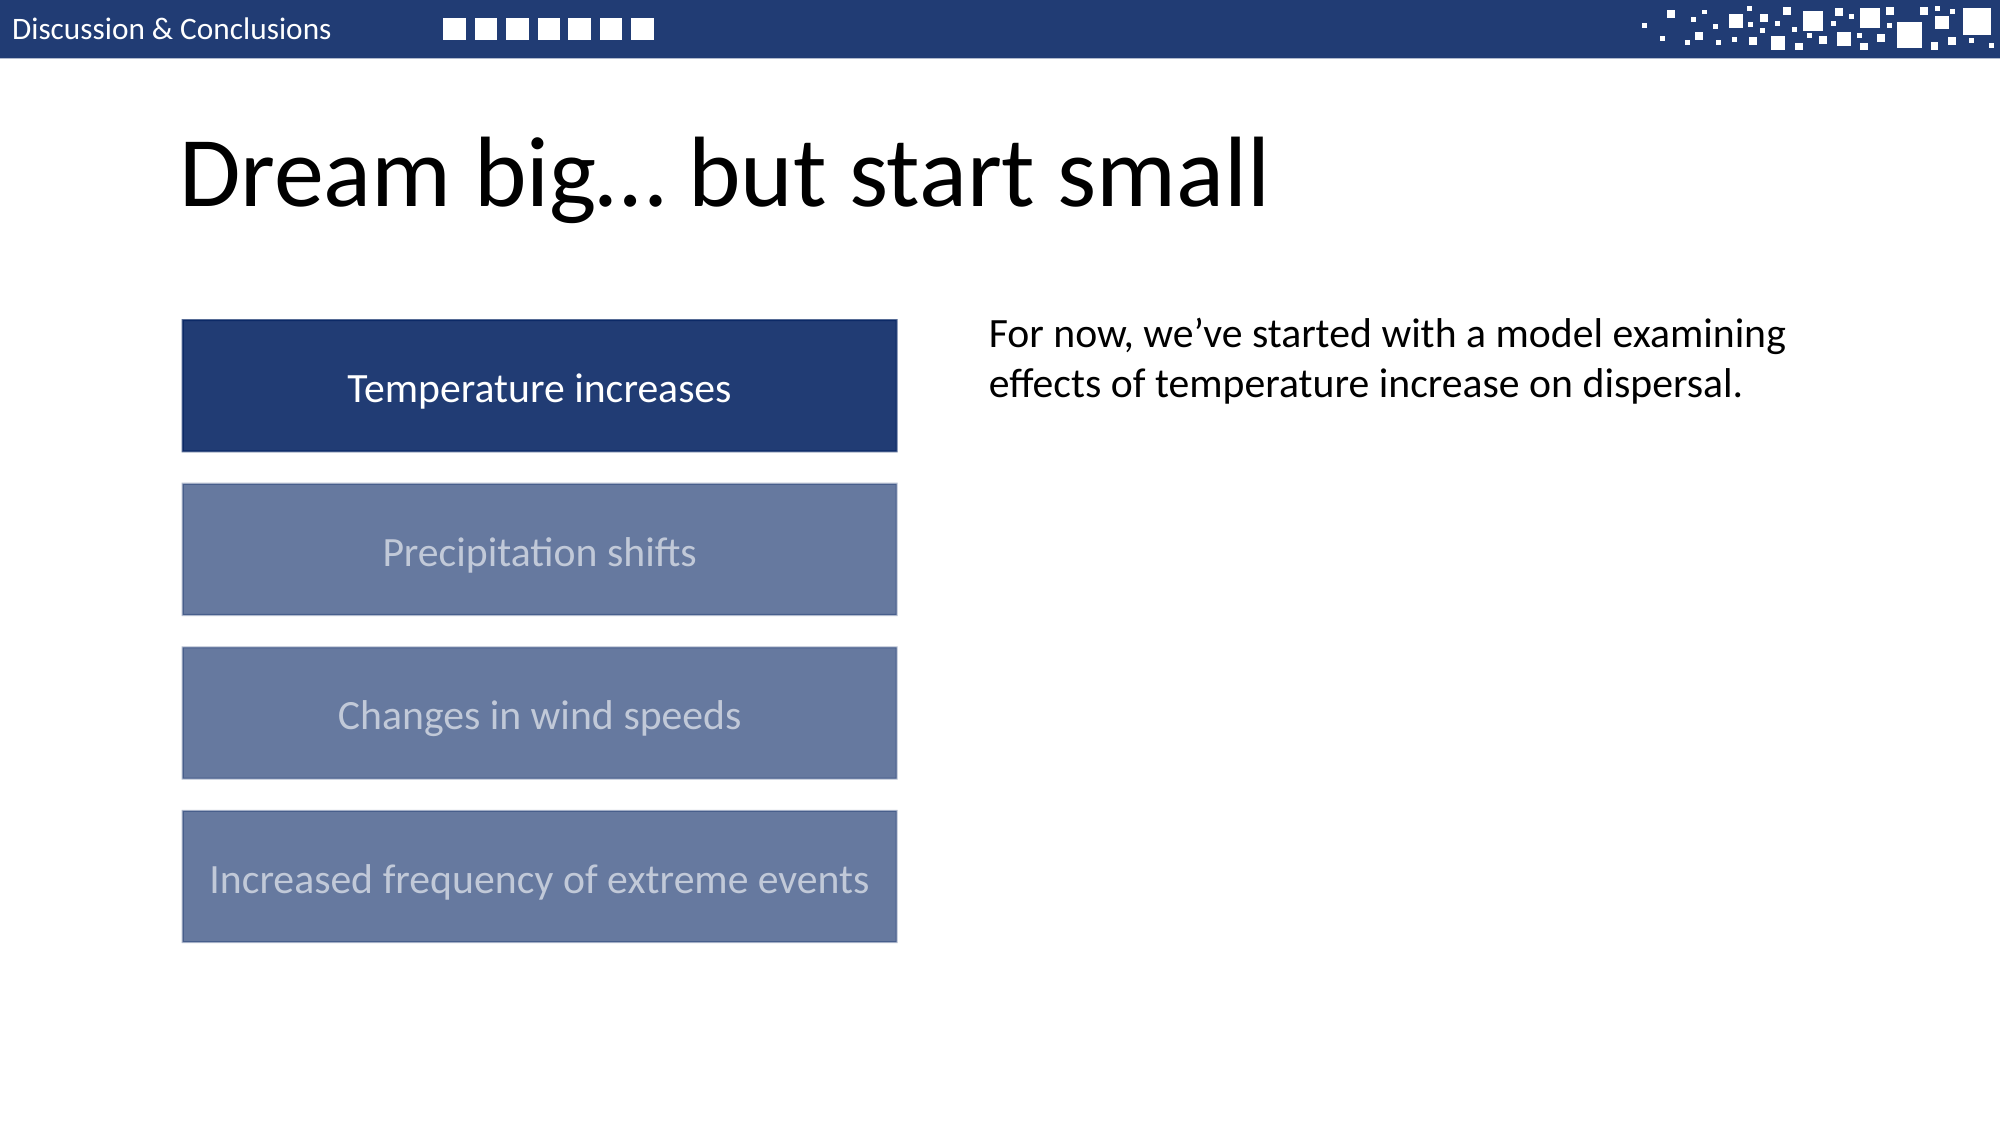

Discussion & Conclusions

Dream big… but start small
For now, we’ve started with a model examining effects of temperature increase on dispersal.
Temperature increases
Precipitation shifts
Changes in wind speeds
Increased frequency of extreme events